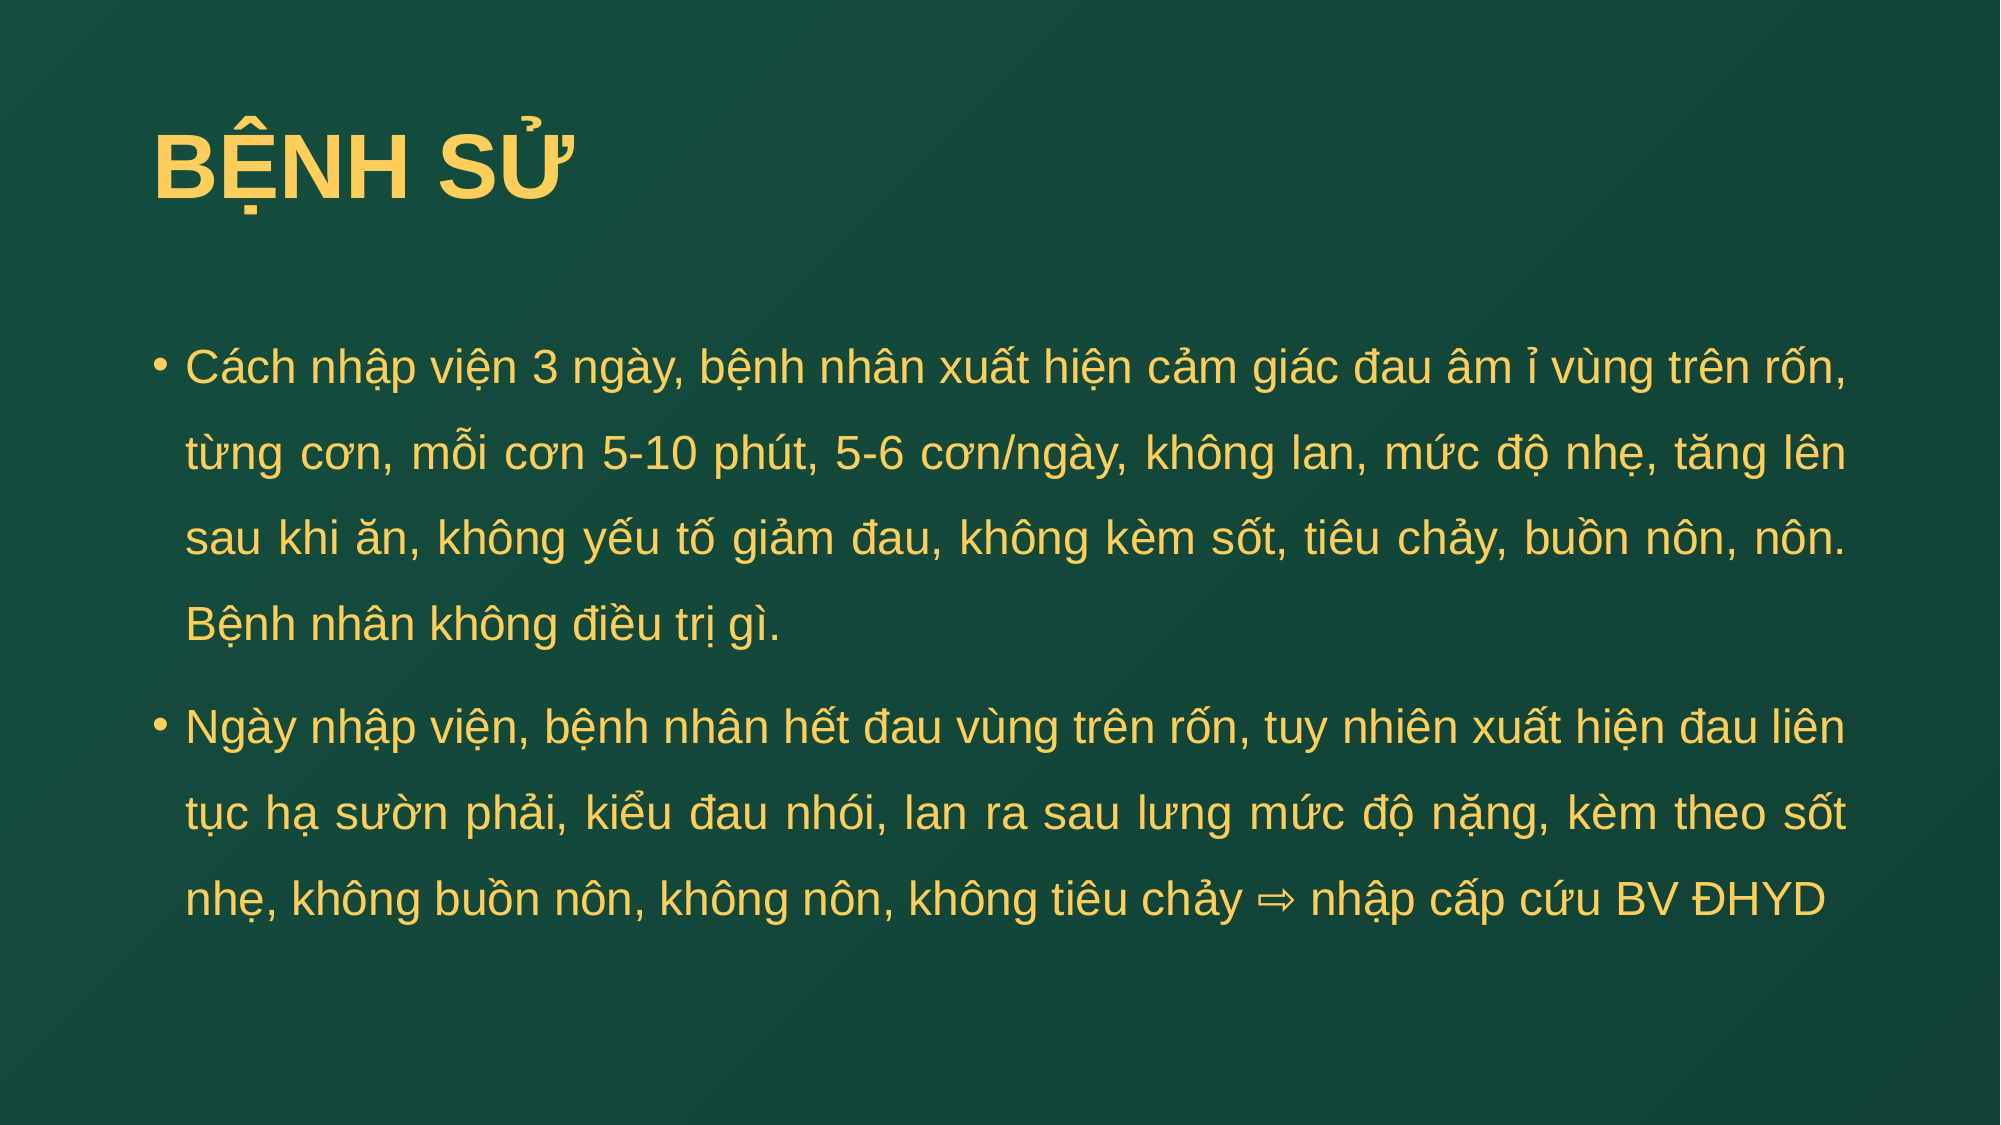

# BỆNH SỬ
Cách nhập viện 3 ngày, bệnh nhân xuất hiện cảm giác đau âm ỉ vùng trên rốn, từng cơn, mỗi cơn 5-10 phút, 5-6 cơn/ngày, không lan, mức độ nhẹ, tăng lên sau khi ăn, không yếu tố giảm đau, không kèm sốt, tiêu chảy, buồn nôn, nôn. Bệnh nhân không điều trị gì.
Ngày nhập viện, bệnh nhân hết đau vùng trên rốn, tuy nhiên xuất hiện đau liên tục hạ sườn phải, kiểu đau nhói, lan ra sau lưng mức độ nặng, kèm theo sốt nhẹ, không buồn nôn, không nôn, không tiêu chảy ⇨ nhập cấp cứu BV ĐHYD